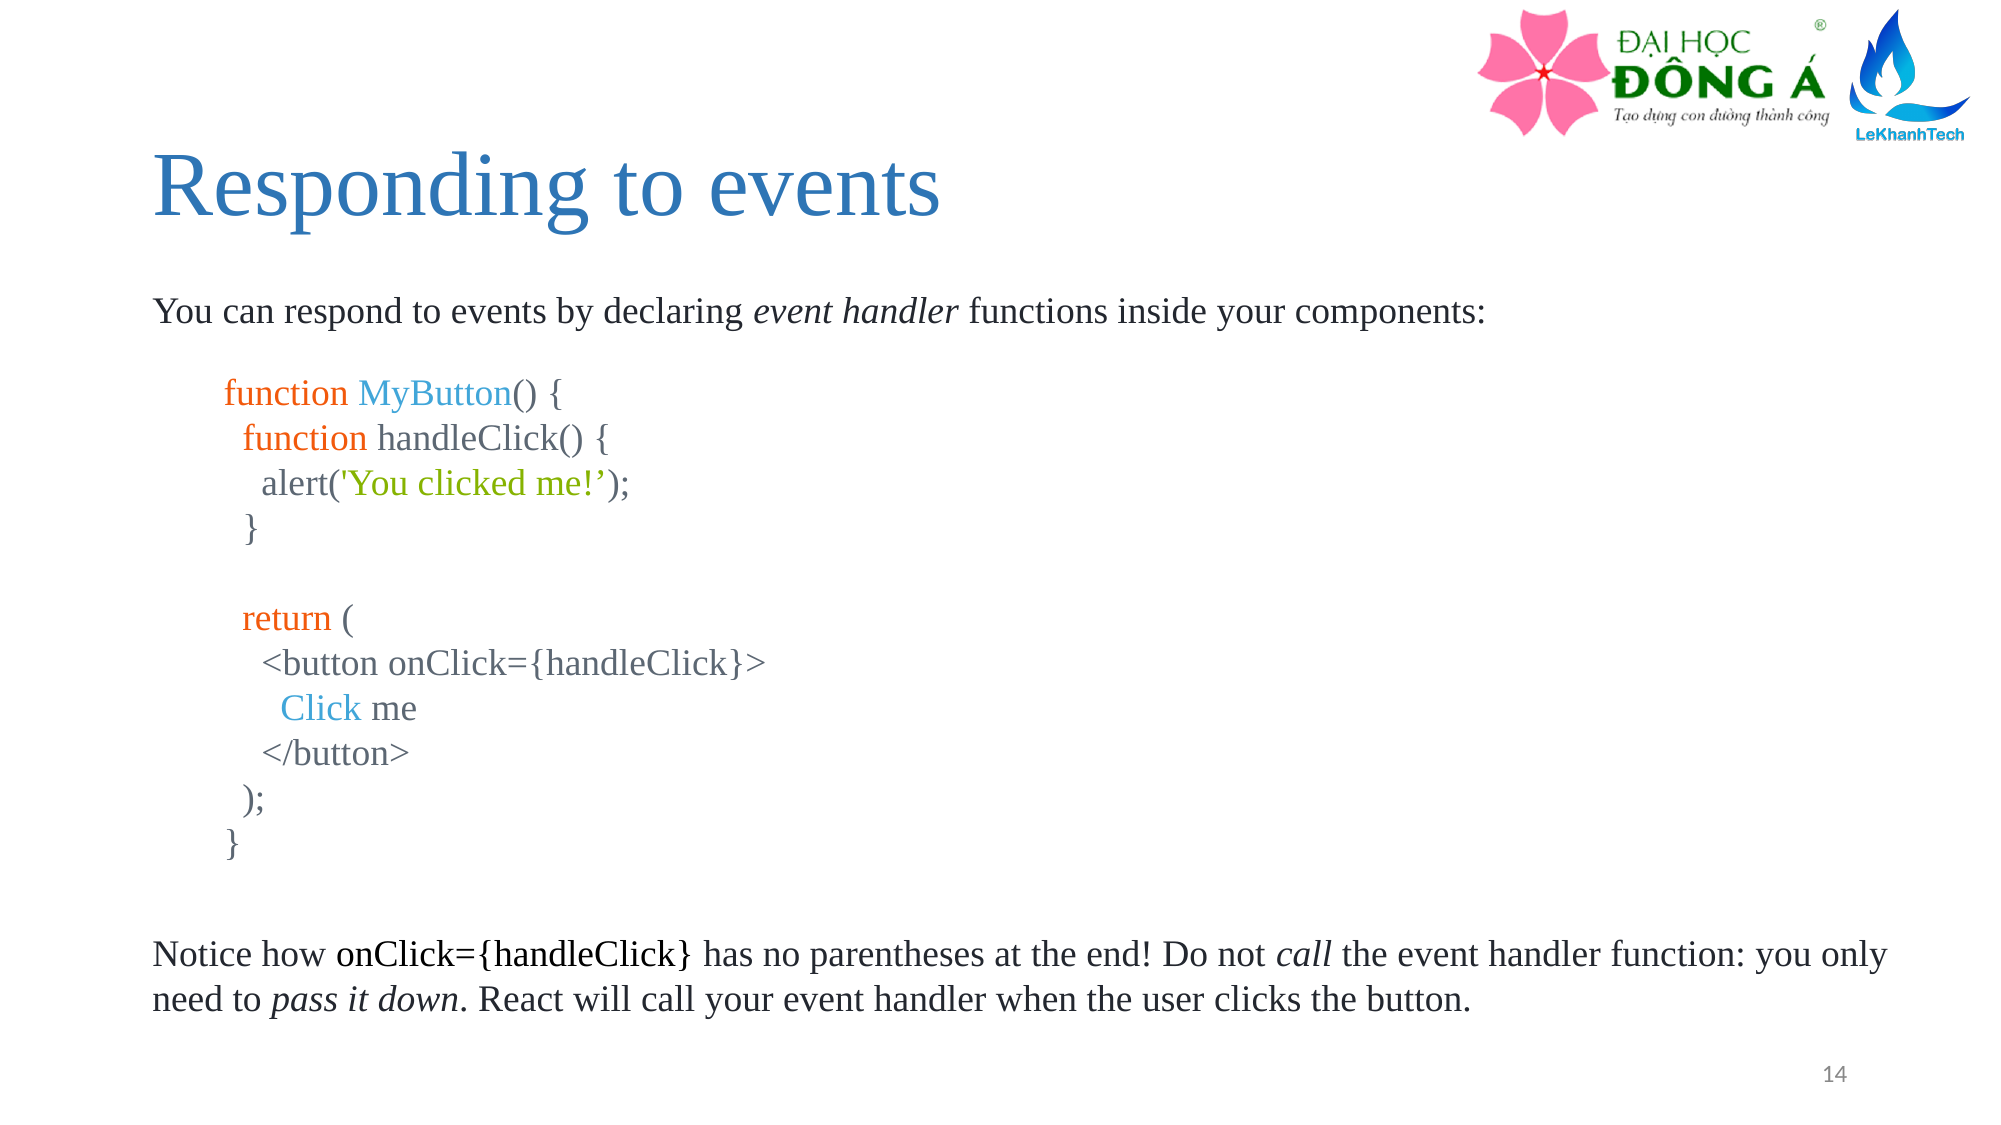

# Responding to events
You can respond to events by declaring event handler functions inside your components:
function MyButton() {
  function handleClick() {
    alert('You clicked me!’);
  }
  return (
    <button onClick={handleClick}>
      Click me
    </button>
  );
}
Notice how onClick={handleClick} has no parentheses at the end! Do not call the event handler function: you only need to pass it down. React will call your event handler when the user clicks the button.
14